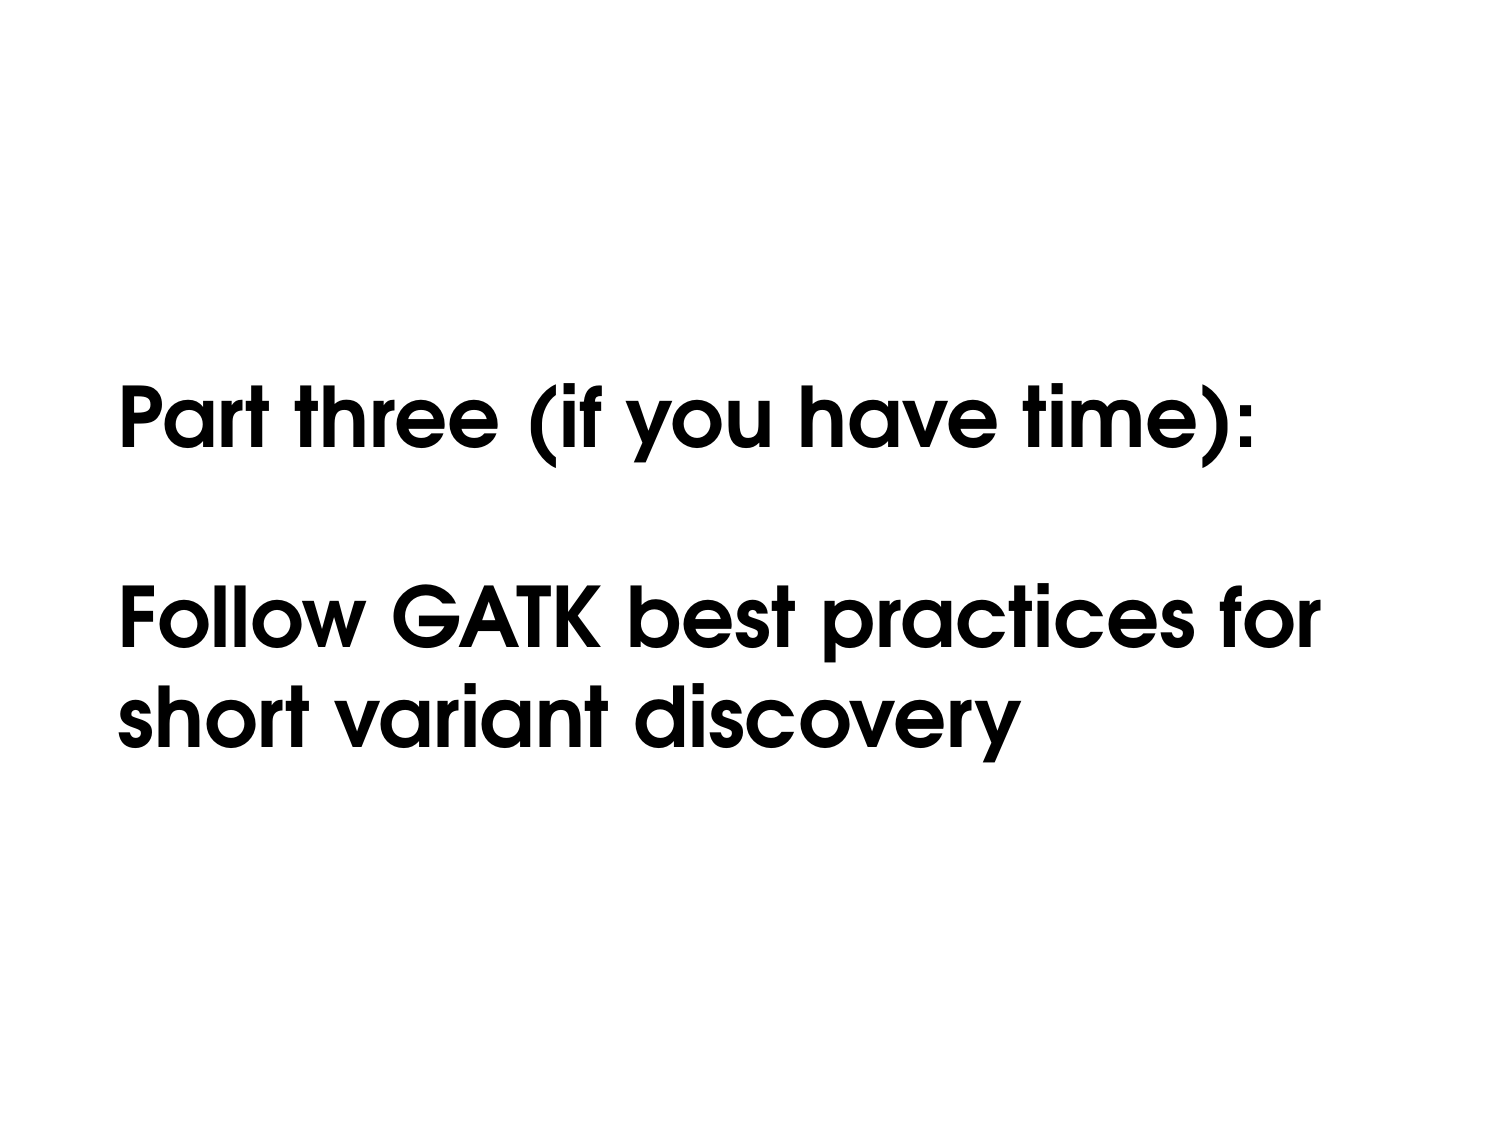

# Part three (if you have time): Follow GATK best practices for  short variant discovery